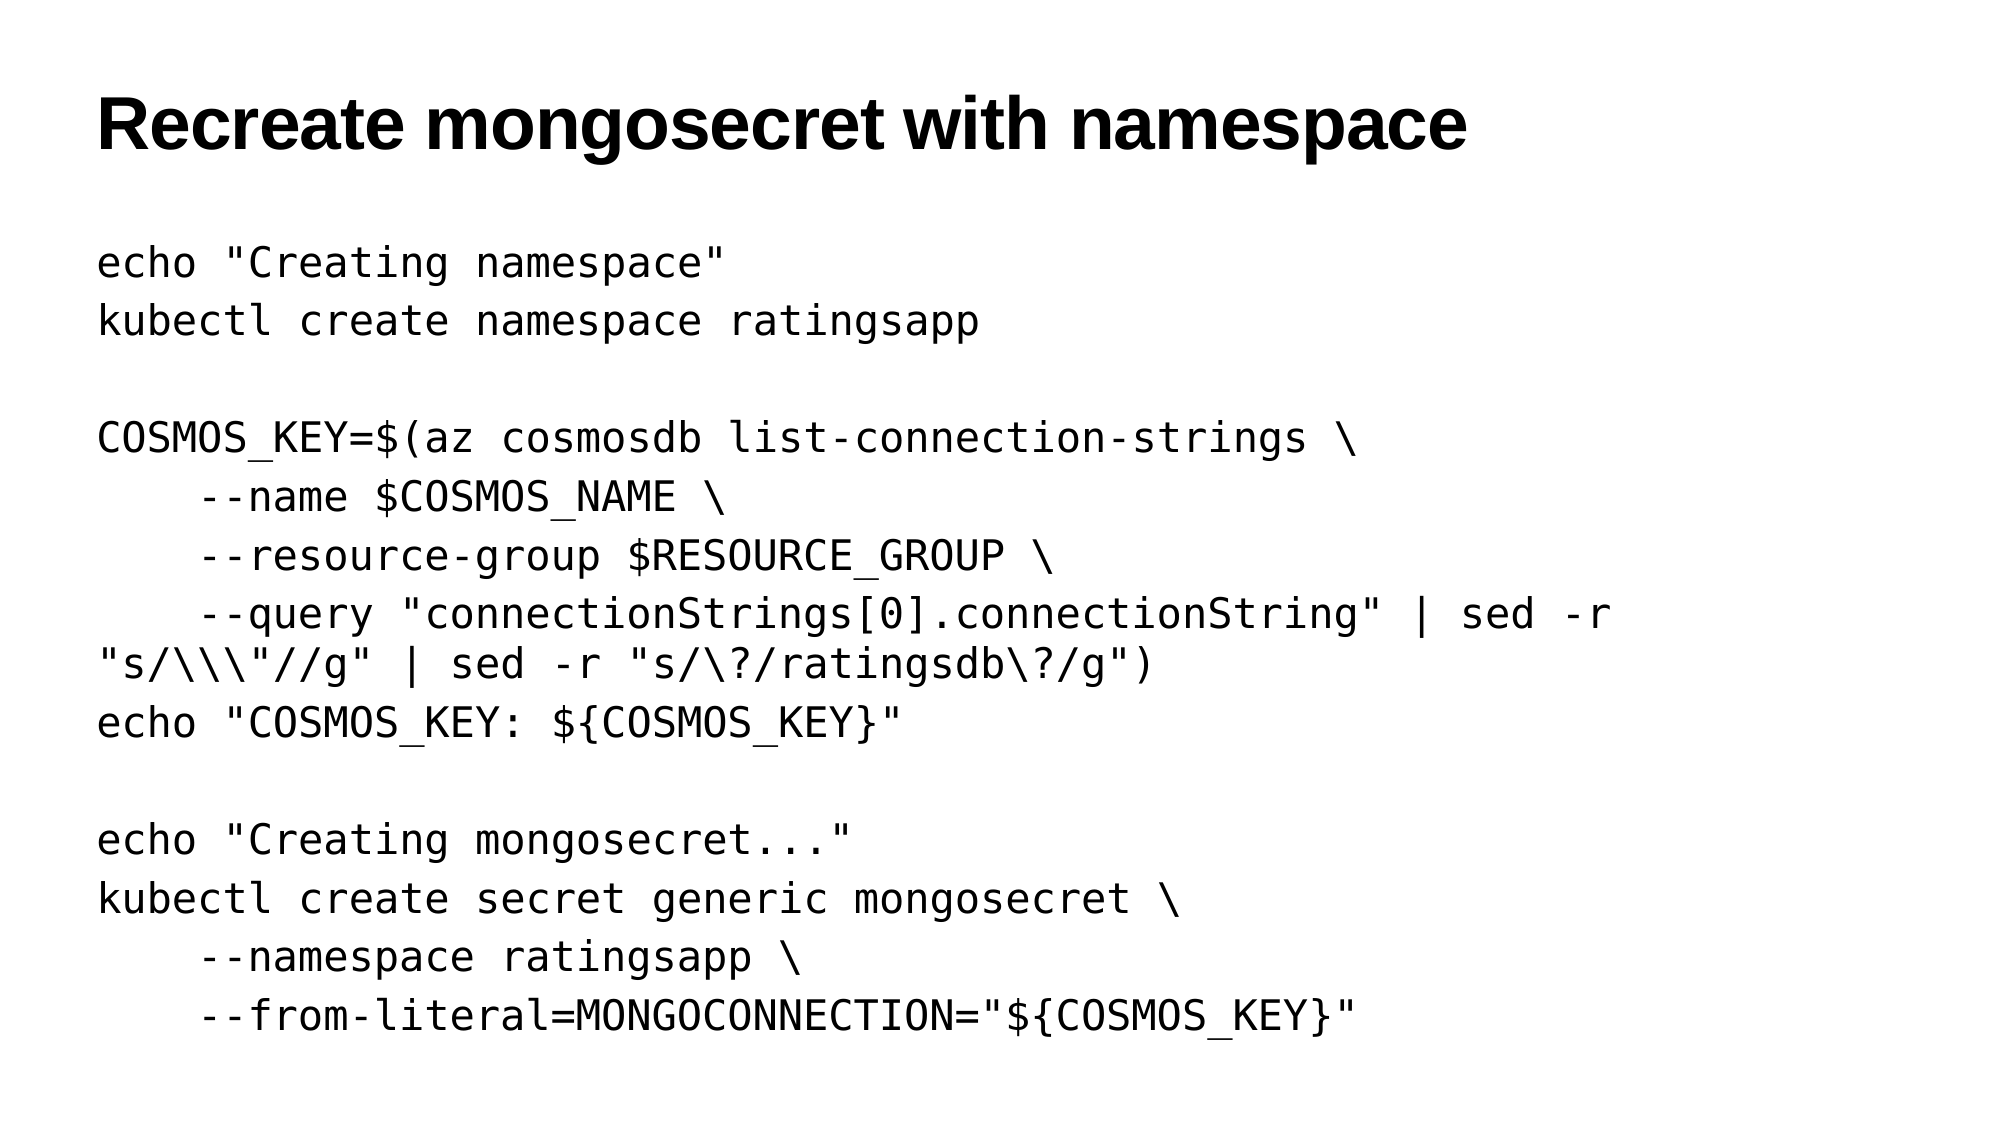

# Recreate mongosecret with namespace
echo "Creating namespace"
kubectl create namespace ratingsapp

COSMOS_KEY=$(az cosmosdb list-connection-strings \
    --name $COSMOS_NAME \
    --resource-group $RESOURCE_GROUP \
    --query "connectionStrings[0].connectionString" | sed -r "s/\\\"//g" | sed -r "s/\?/ratingsdb\?/g")
echo "COSMOS_KEY: ${COSMOS_KEY}"

echo "Creating mongosecret..."
kubectl create secret generic mongosecret \
    --namespace ratingsapp \
    --from-literal=MONGOCONNECTION="${COSMOS_KEY}"